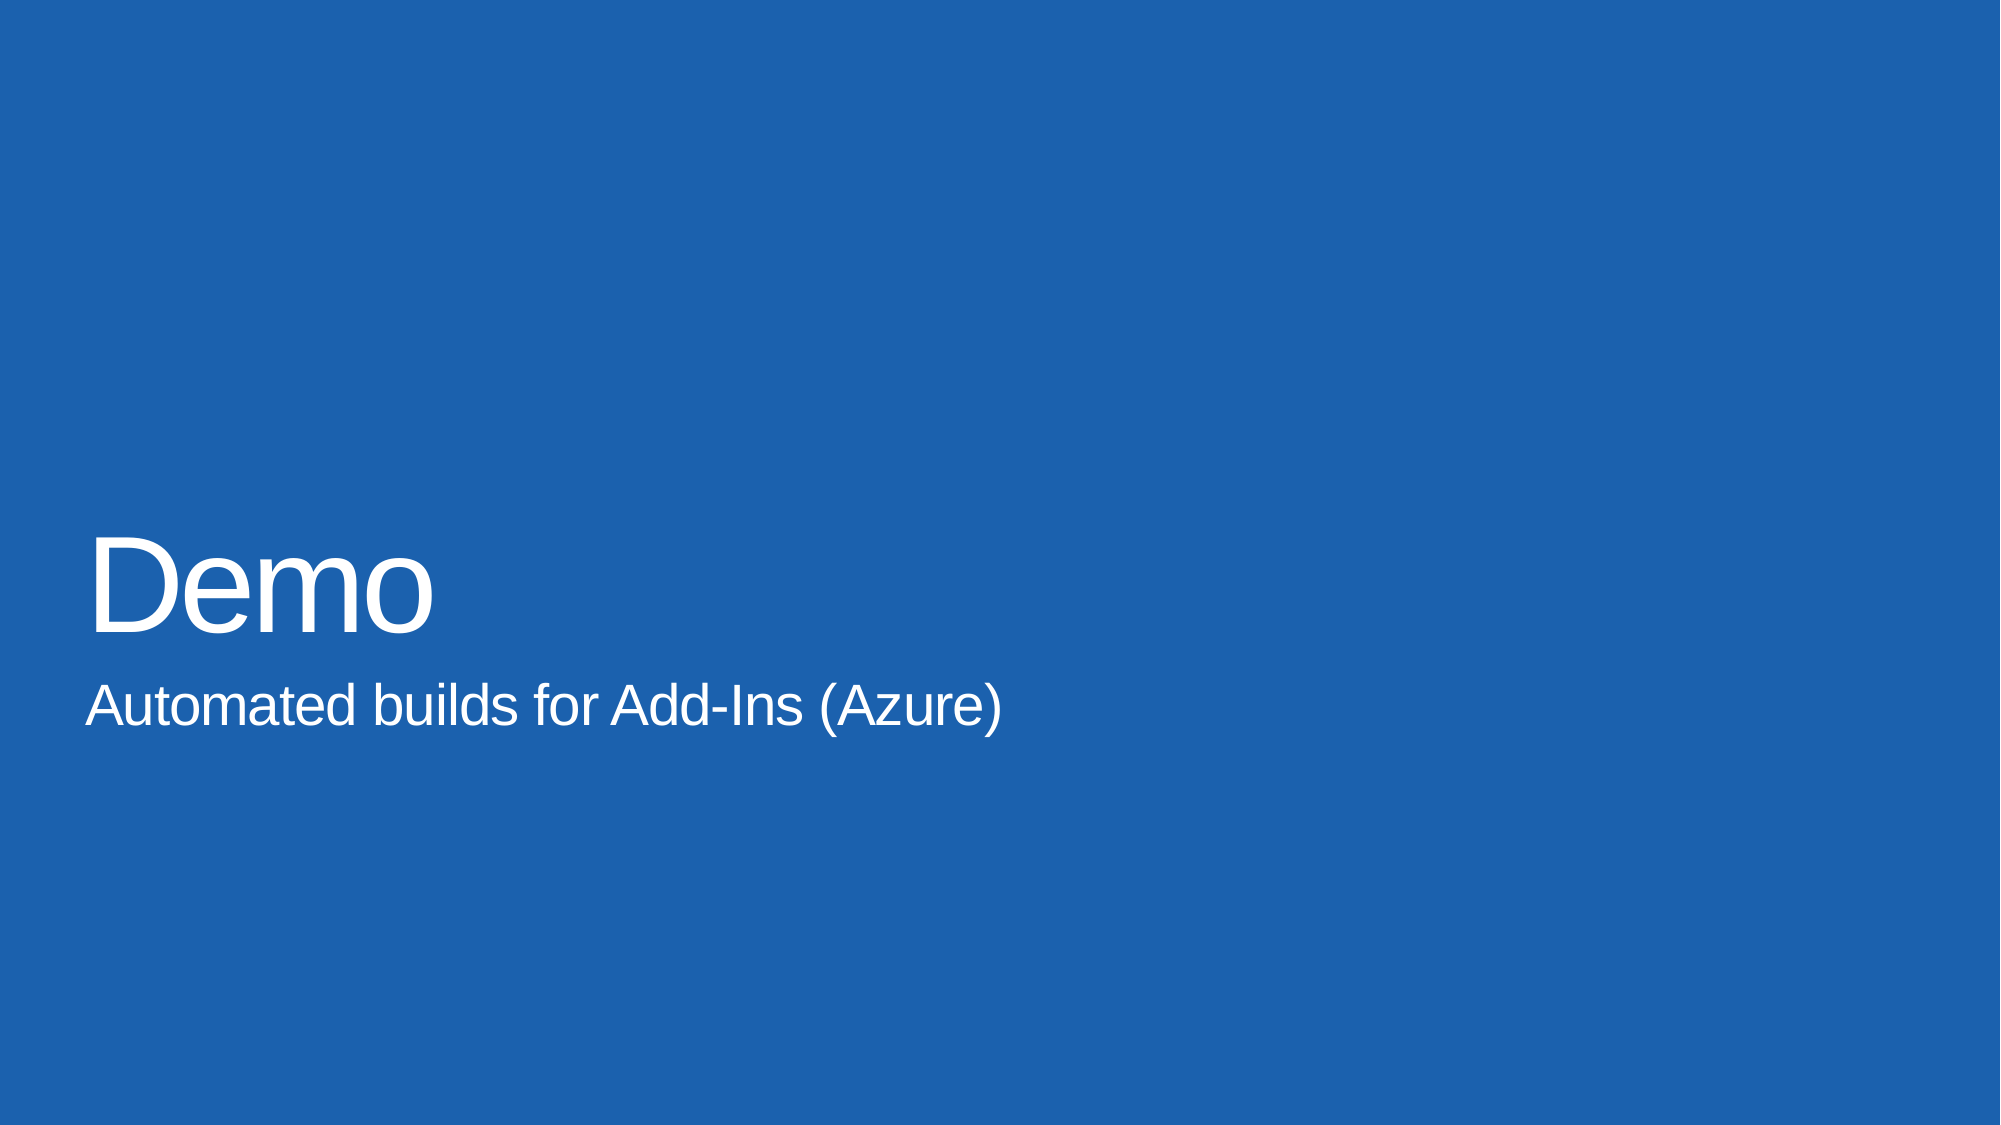

# Demo
Automated builds for Add-Ins (Azure)